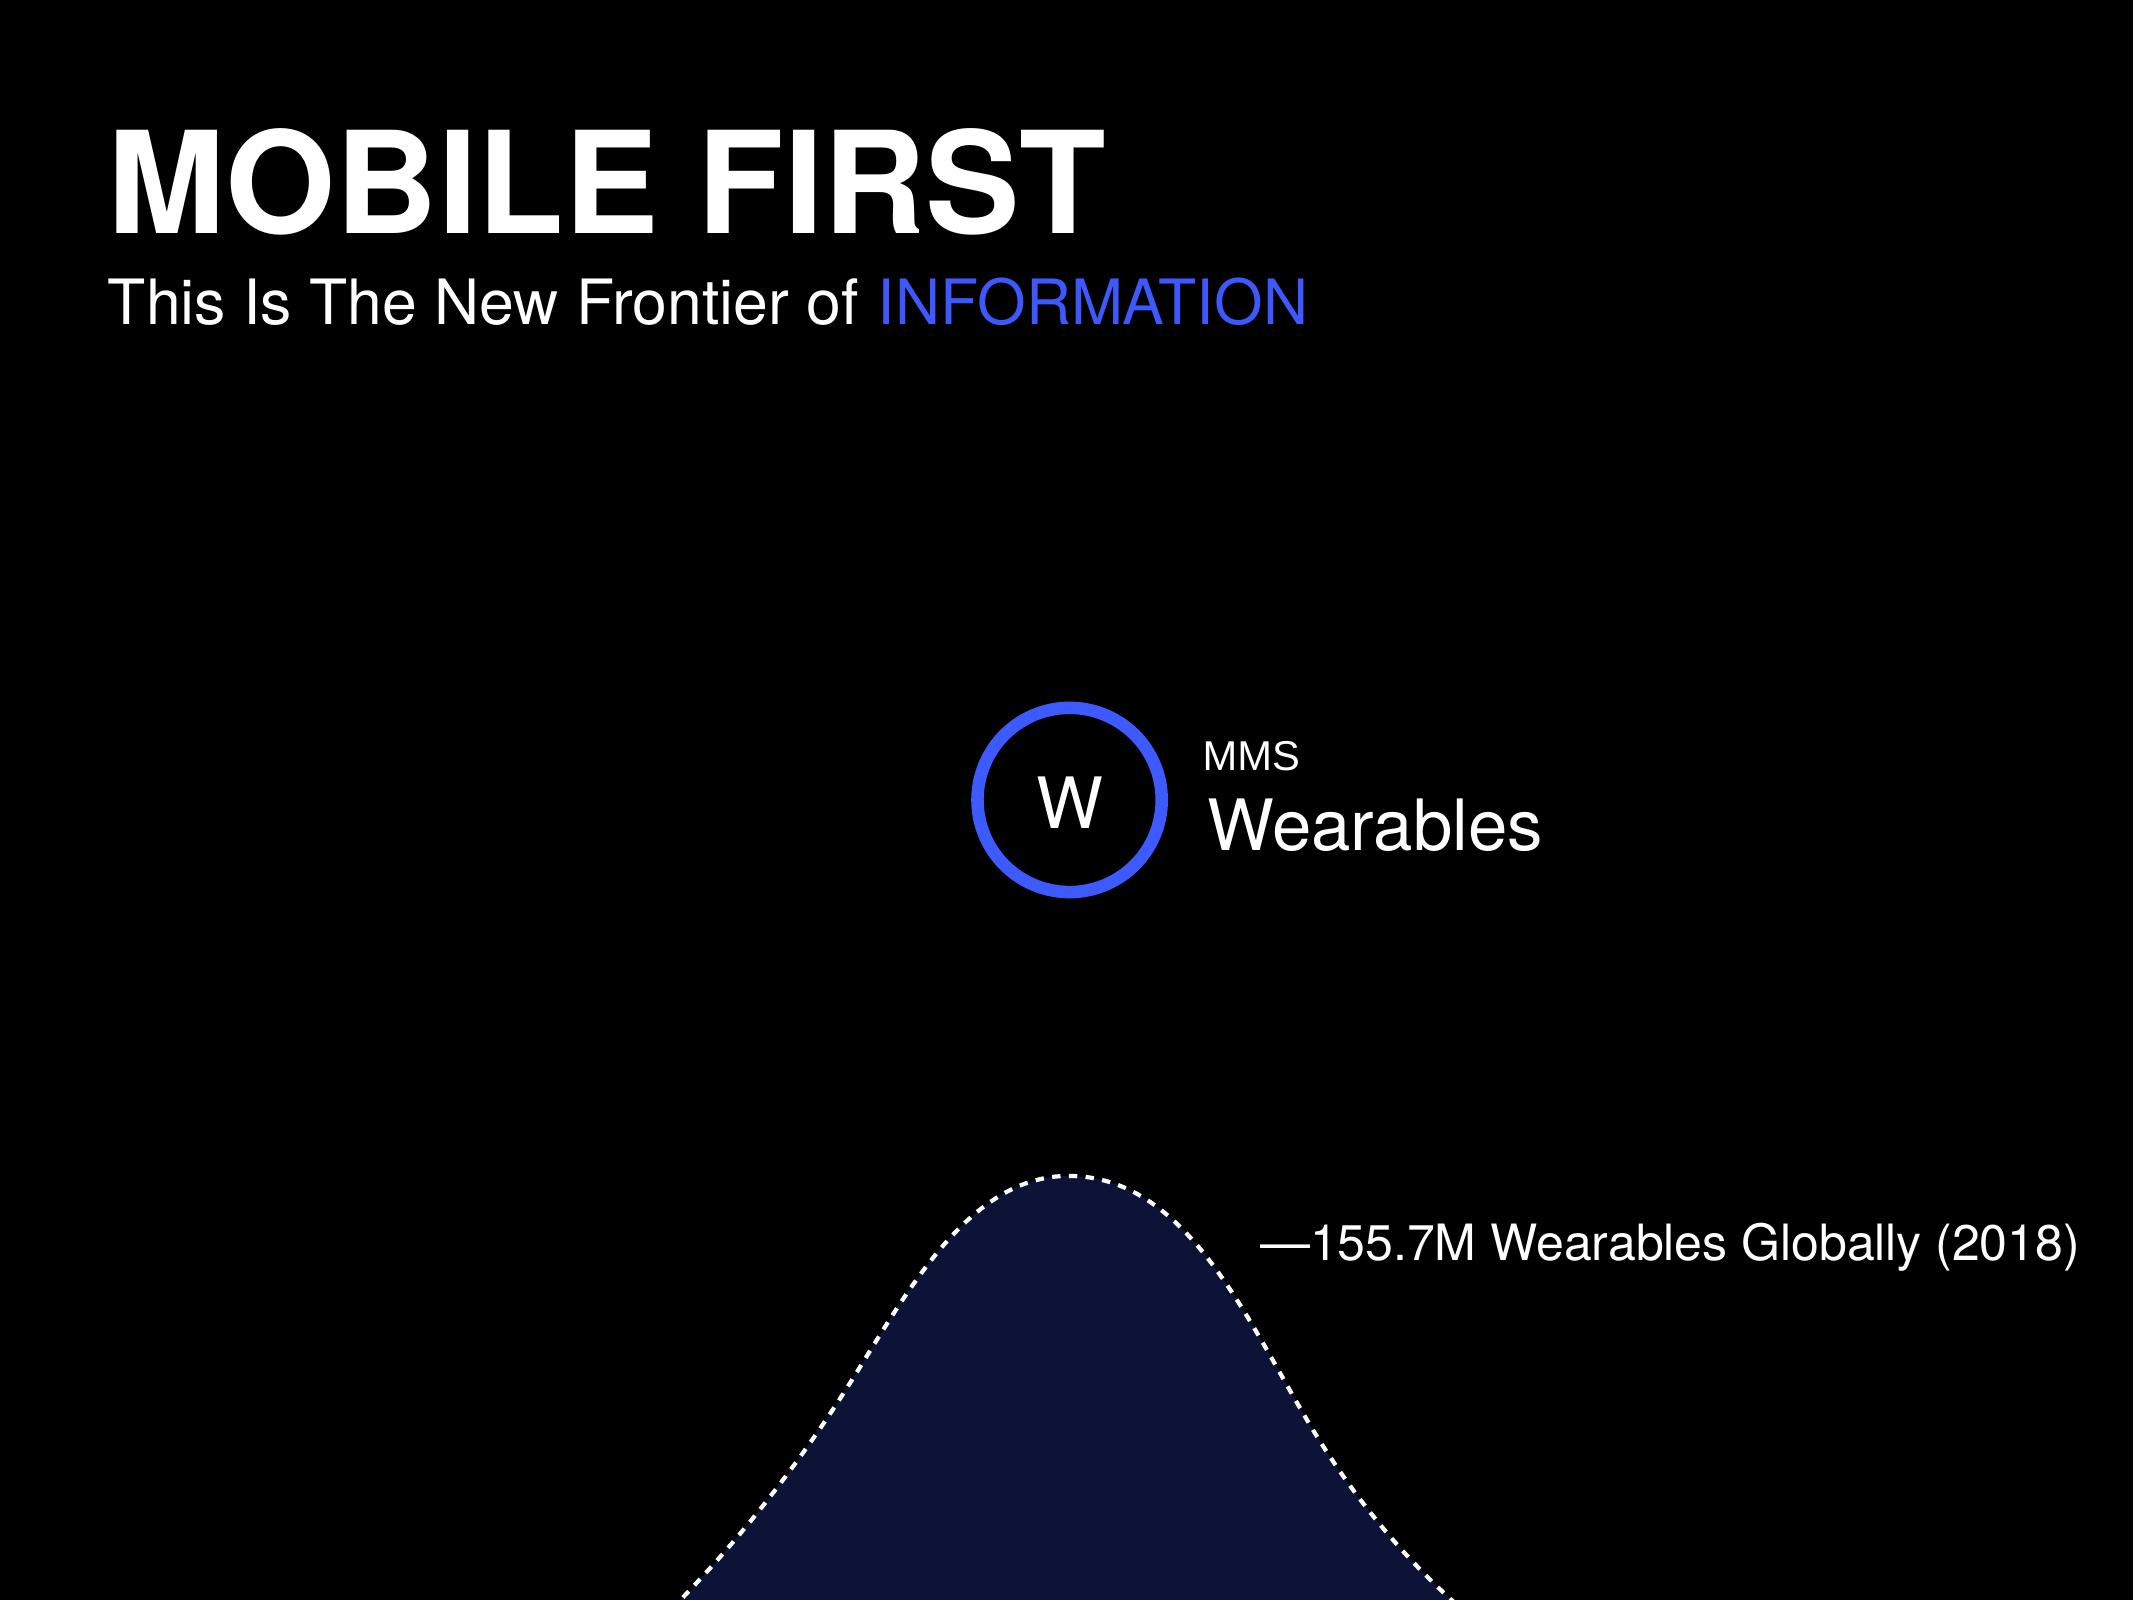

MOBILE FIRST
This Is The New Frontier of INFORMATION

W
Wearables
MMS

—155.7M Wearables Globally (2018)